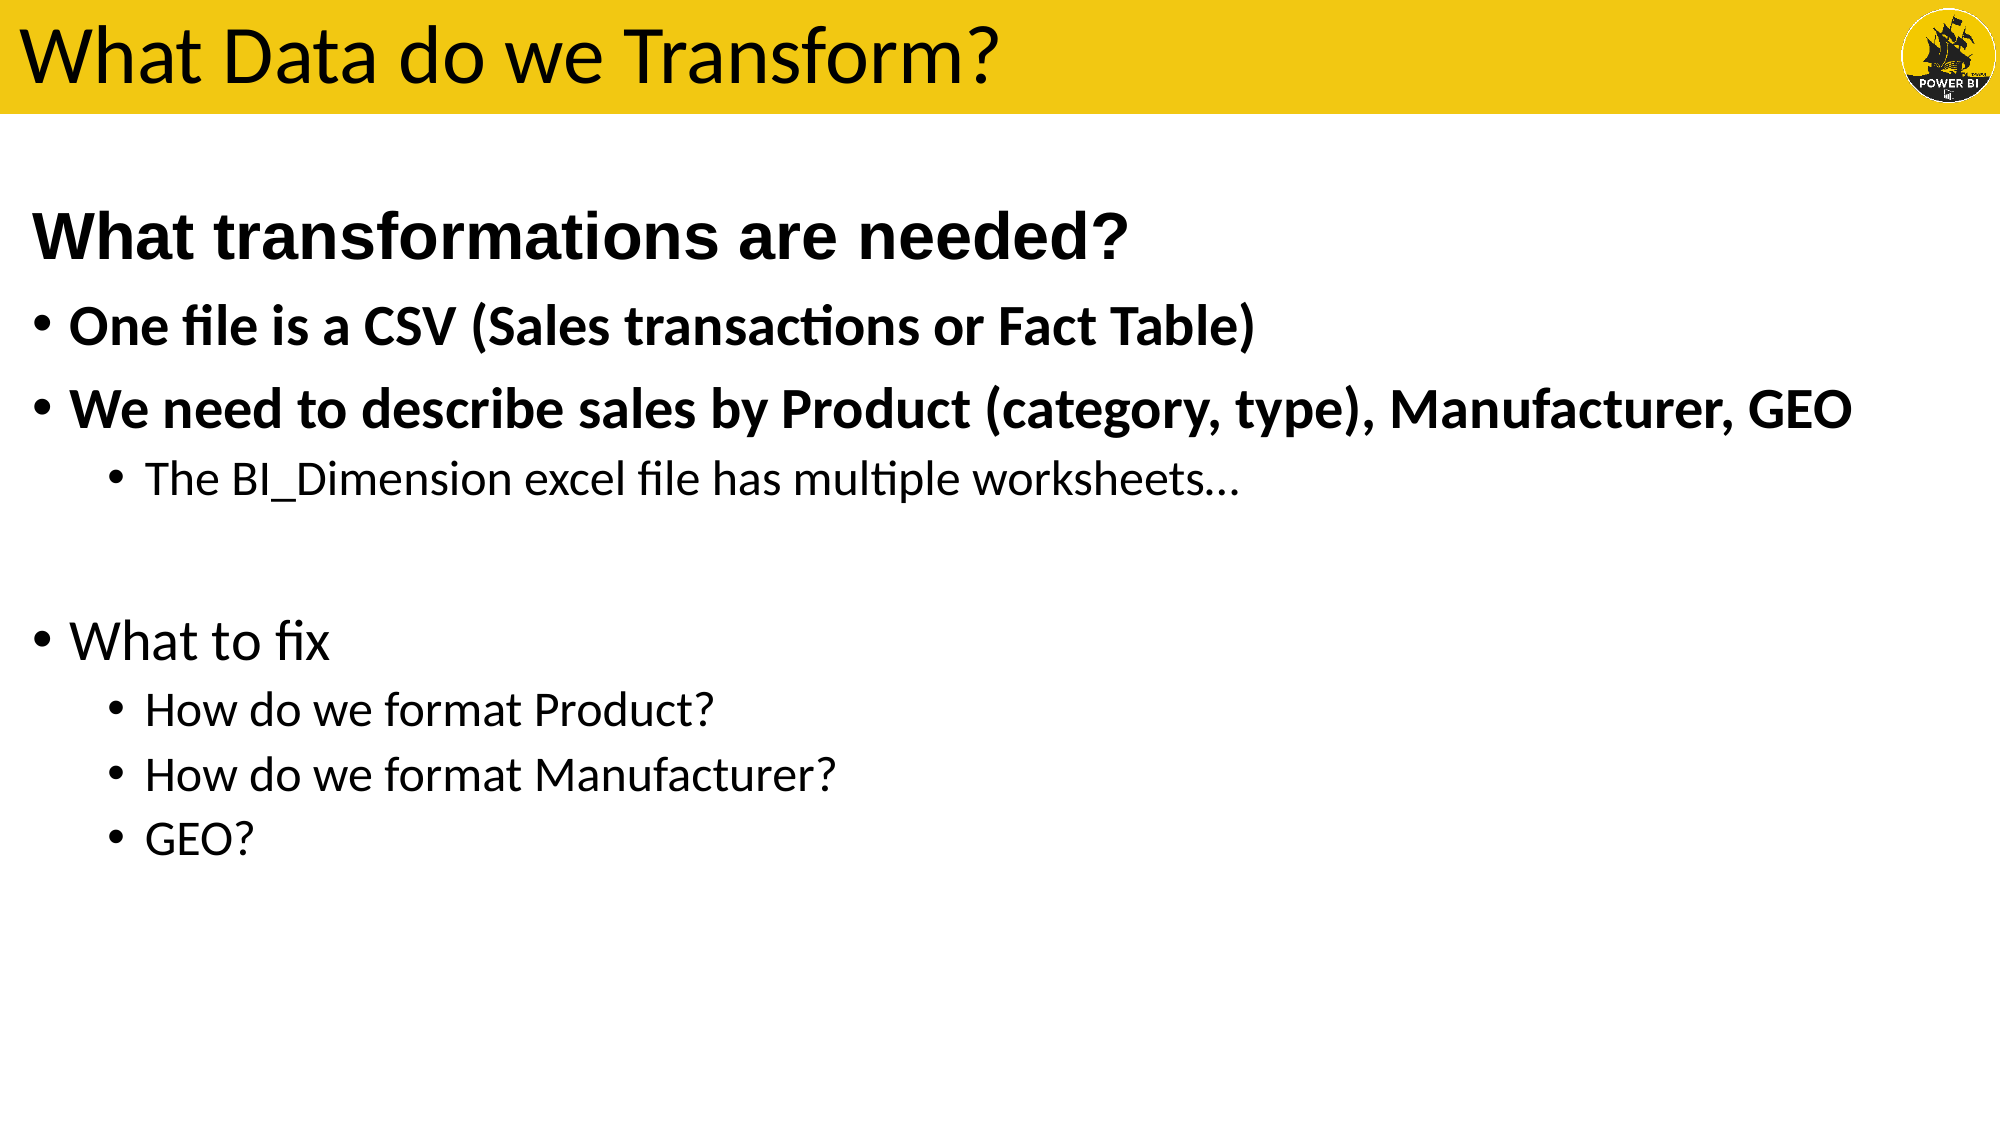

# What Data do we Transform?
What transformations are needed?
One file is a CSV (Sales transactions or Fact Table)
We need to describe sales by Product (category, type), Manufacturer, GEO
The BI_Dimension excel file has multiple worksheets…

What to fix
How do we format Product?
How do we format Manufacturer?
GEO?